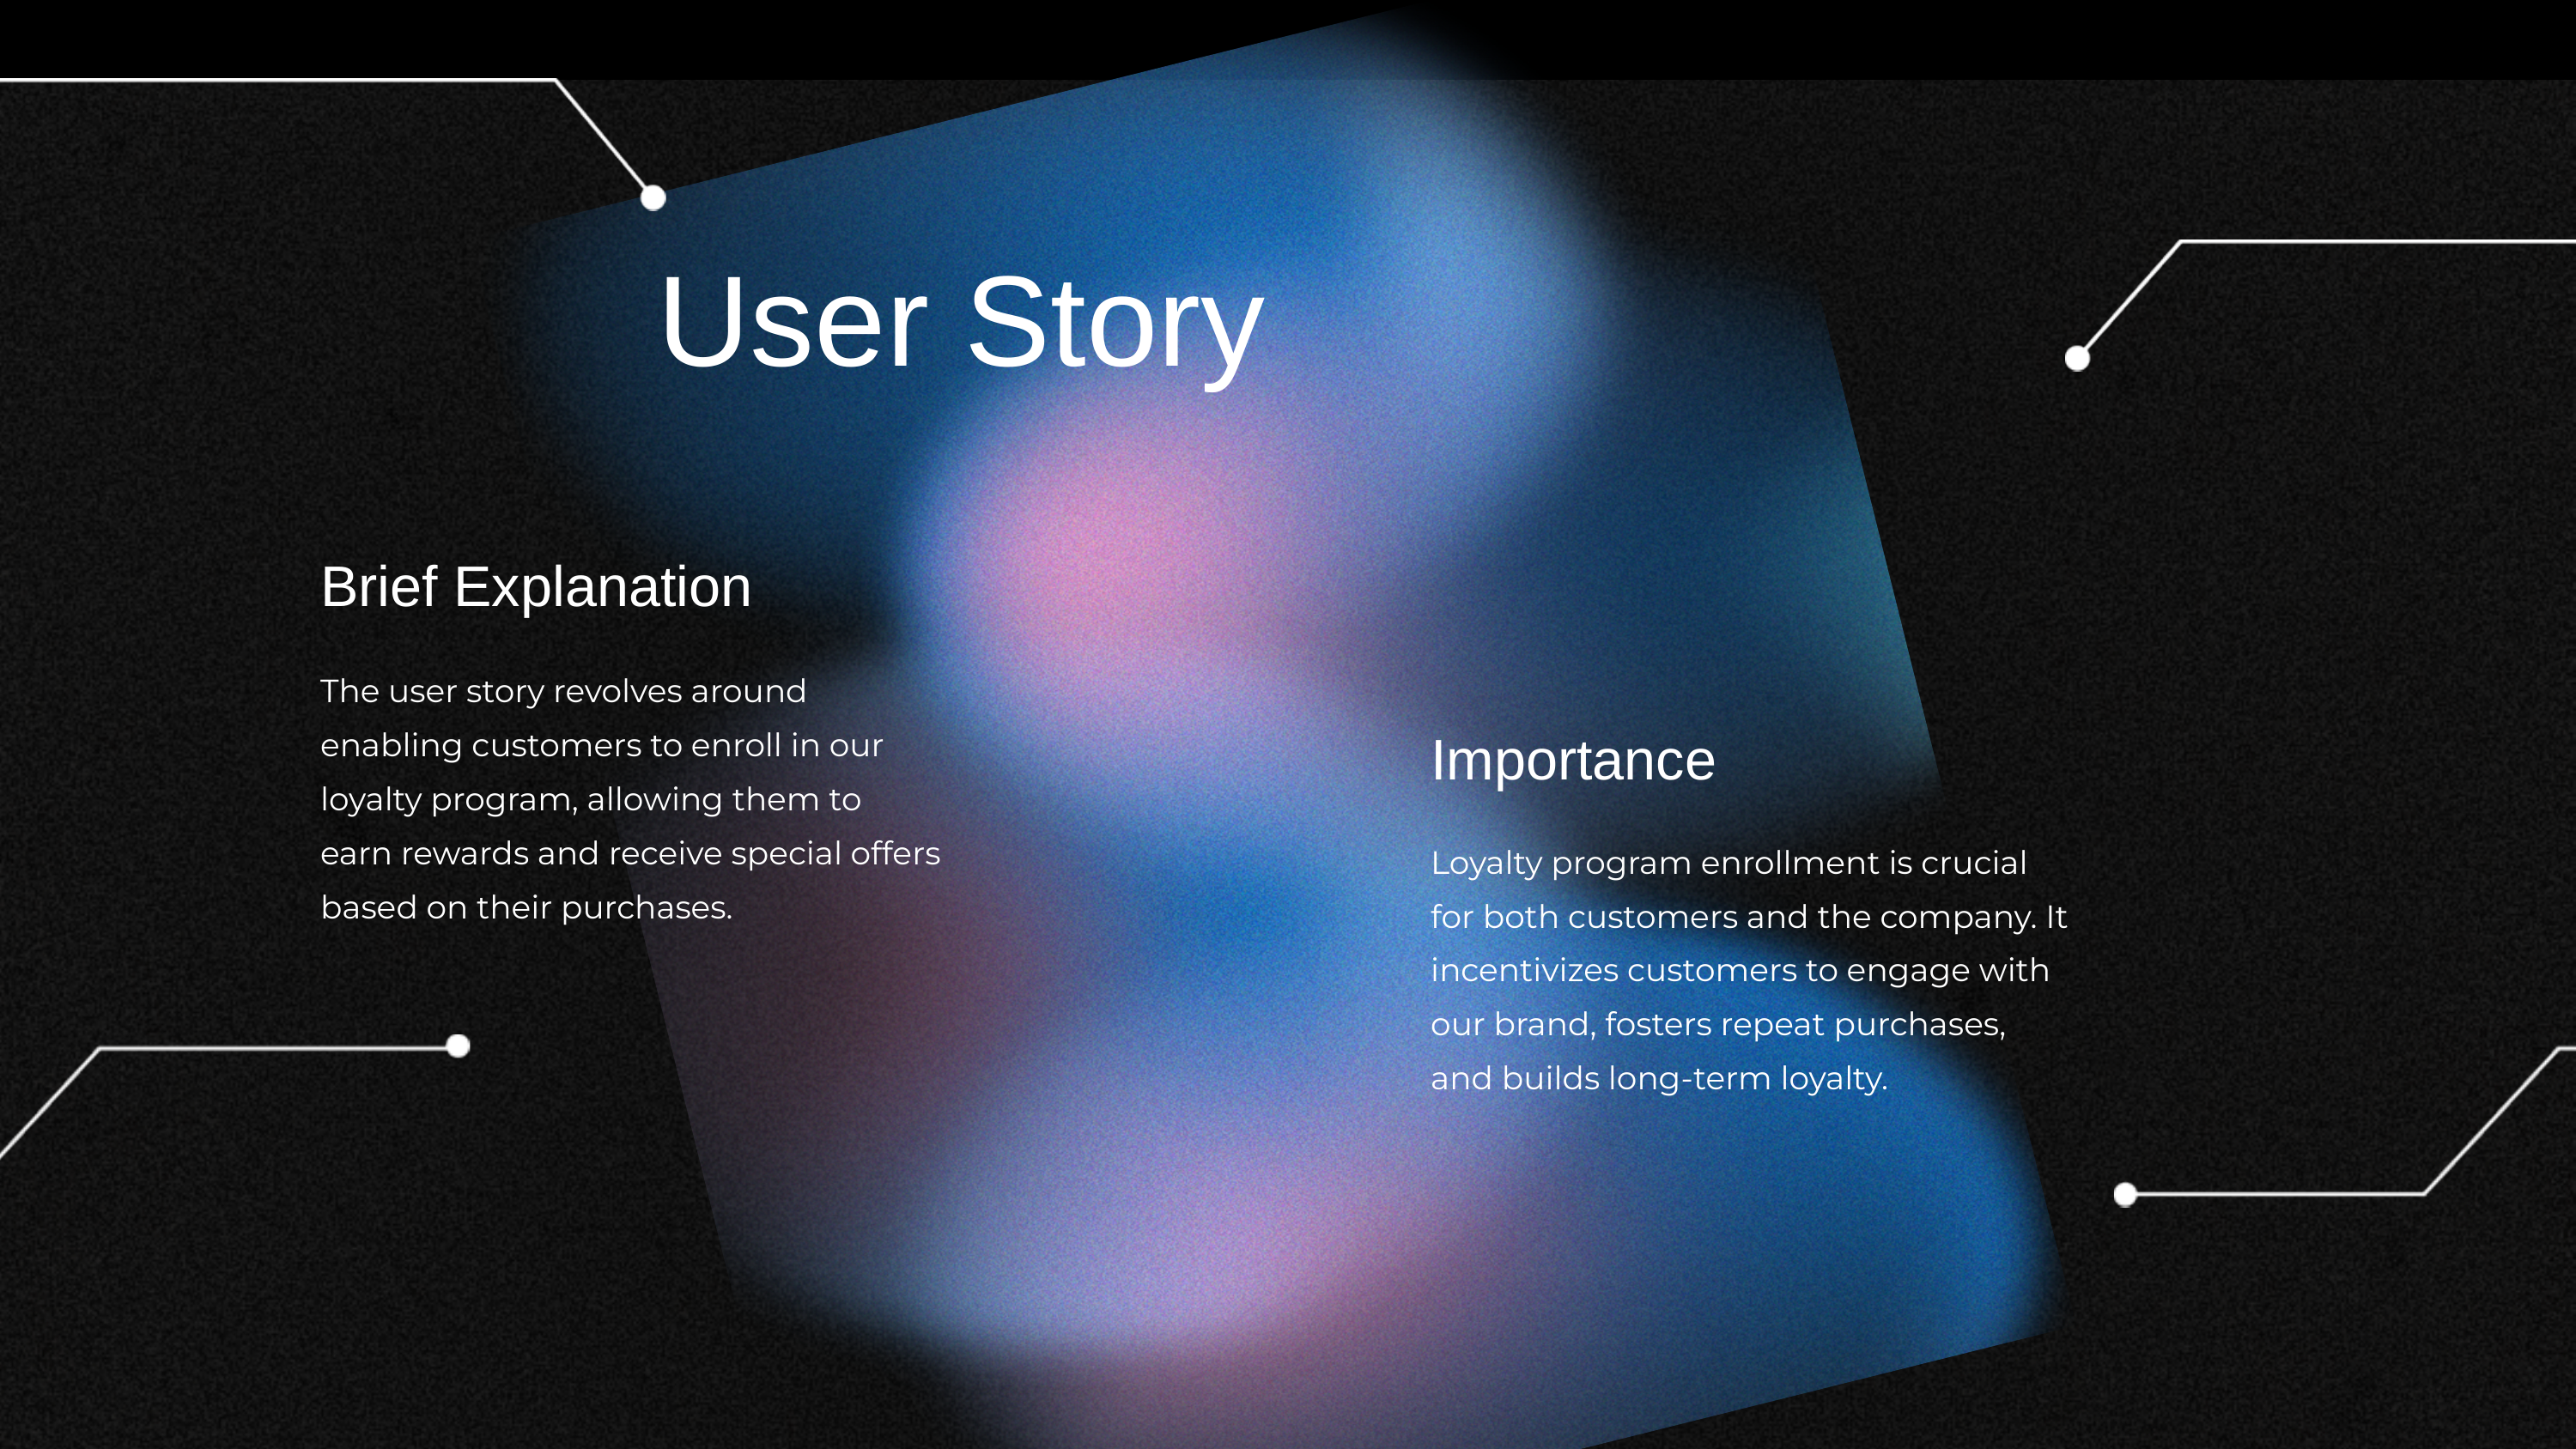

User Story

Brief Explanation
The user story revolves around enabling customers to enroll in our loyalty program, allowing them to earn rewards and receive special offers based on their purchases.​
Importance
Loyalty program enrollment is crucial for both customers and the company. It incentivizes customers to engage with our brand, fosters repeat purchases, and builds long-term loyalty. ​